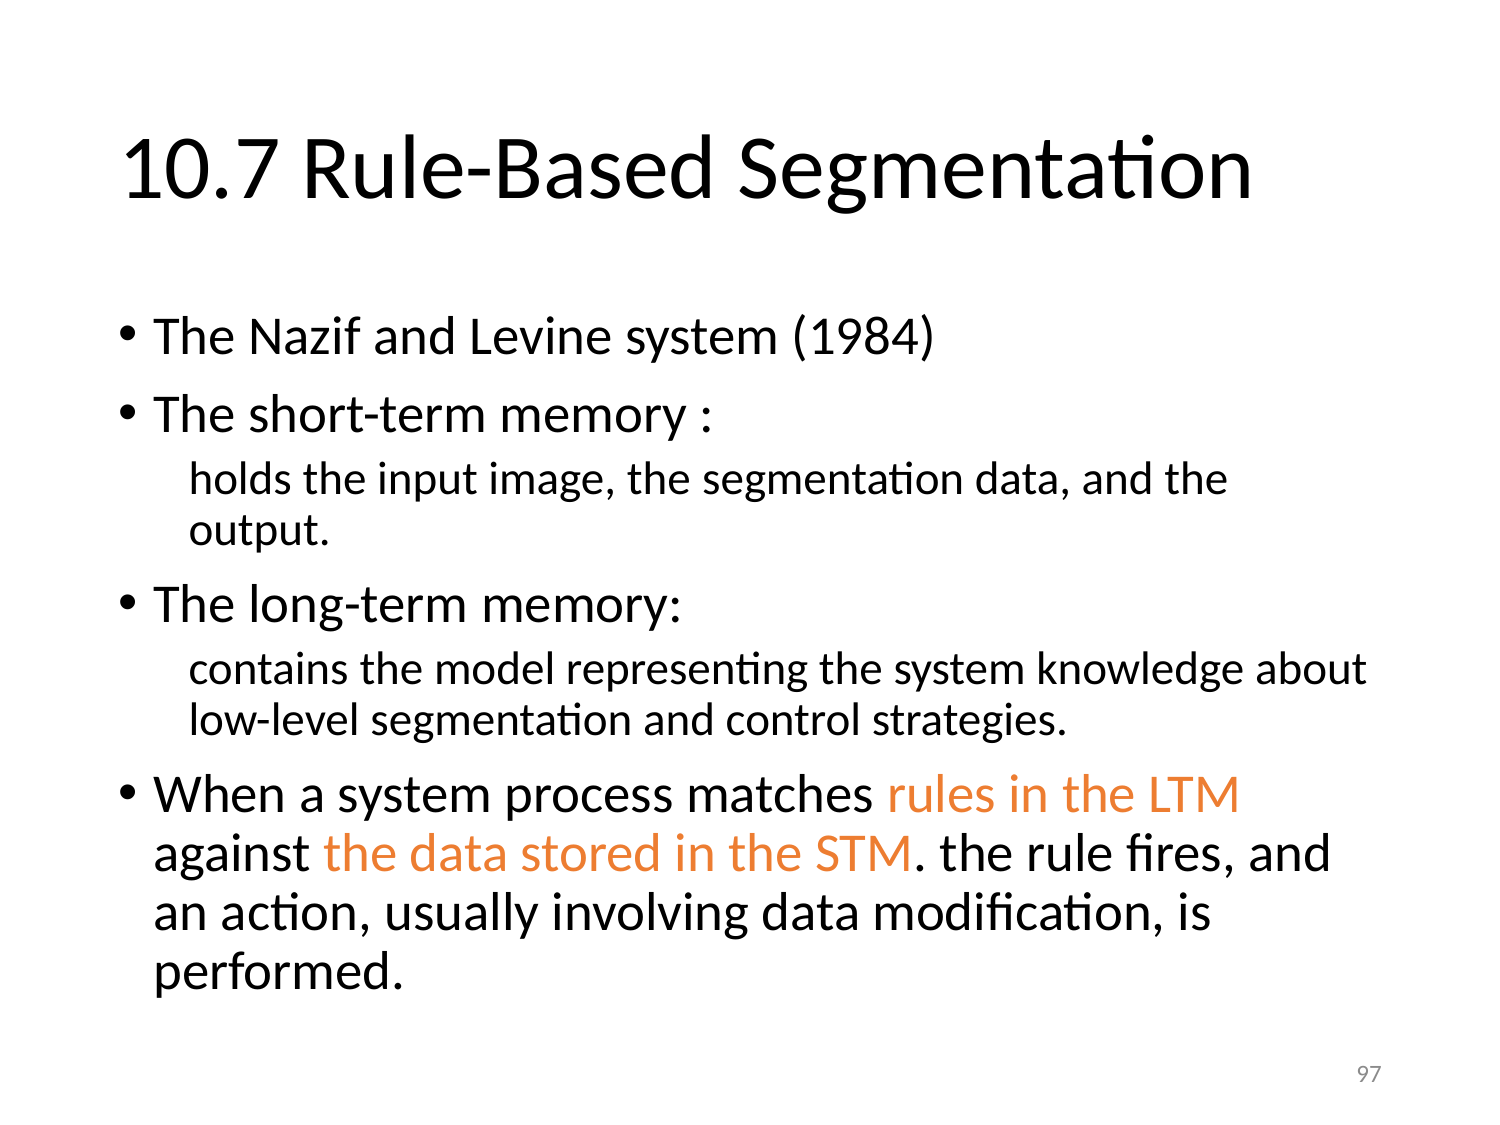

# 10.7 Rule-Based Segmentation
The Nazif and Levine system (1984)
The short-term memory :
holds the input image, the segmentation data, and the output.
The long-term memory:
contains the model representing the system knowledge about low-level segmentation and control strategies.
When a system process matches rules in the LTM against the data stored in the STM. the rule fires, and an action, usually involving data modification, is performed.
97